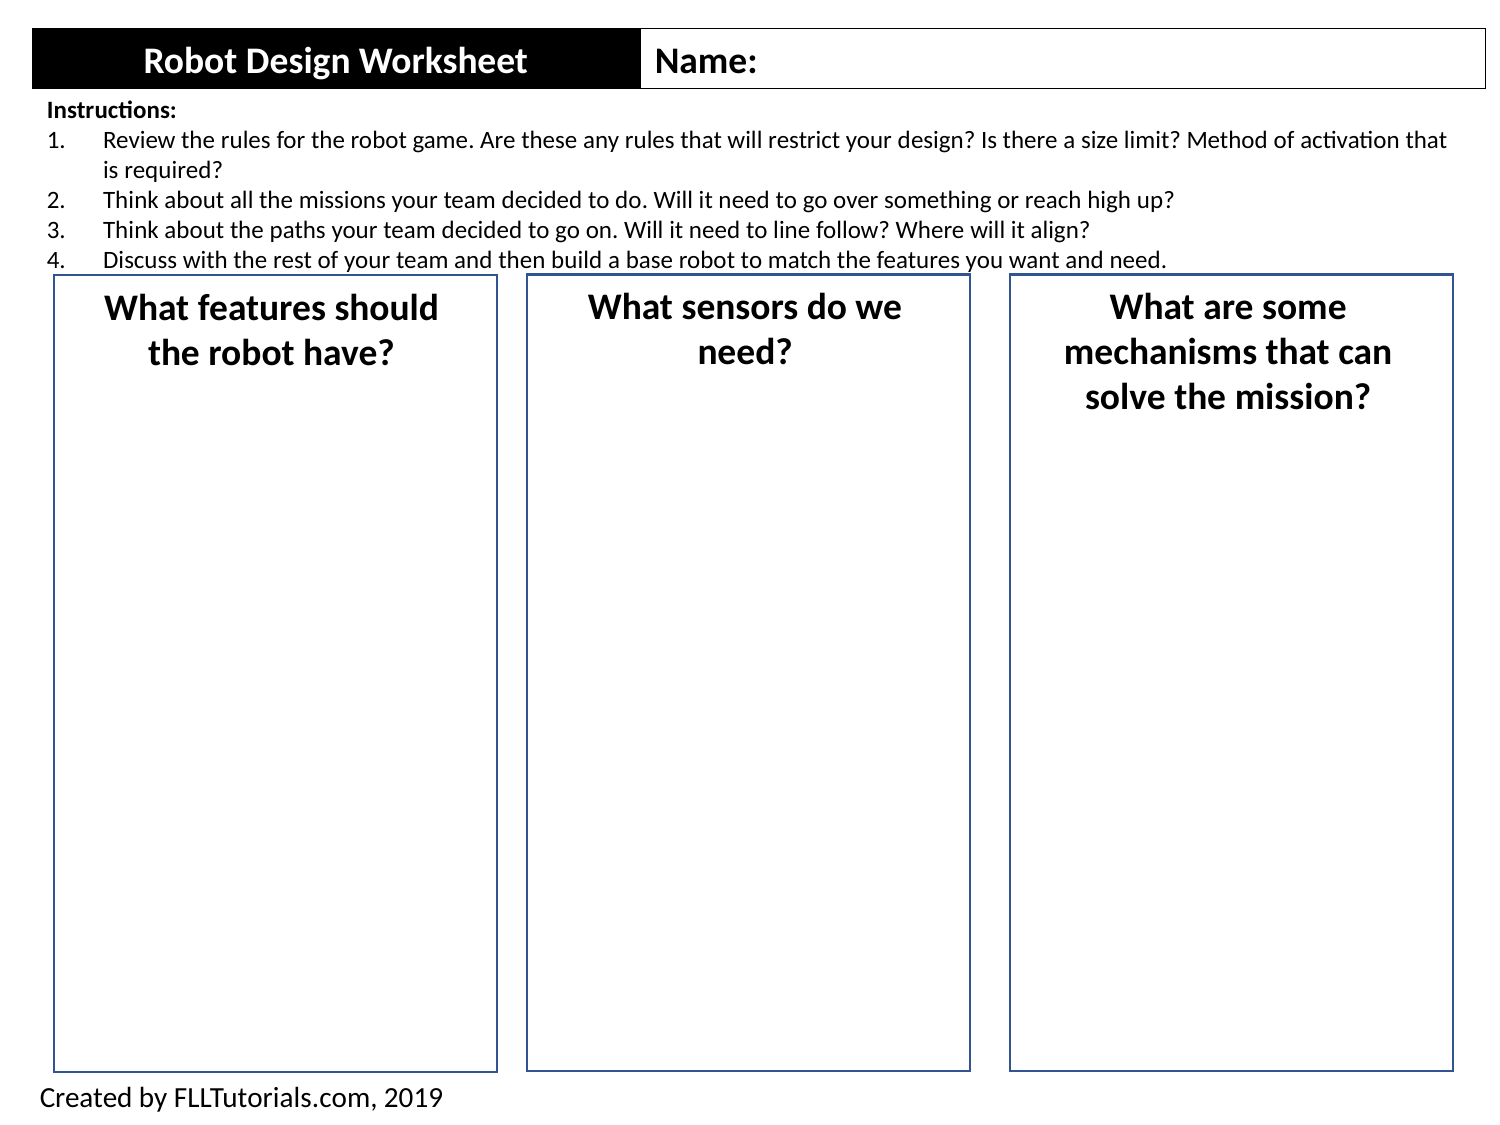

Robot Design Worksheet
Name:
Instructions:
Review the rules for the robot game. Are these any rules that will restrict your design? Is there a size limit? Method of activation that is required?
Think about all the missions your team decided to do. Will it need to go over something or reach high up?
Think about the paths your team decided to go on. Will it need to line follow? Where will it align?
Discuss with the rest of your team and then build a base robot to match the features you want and need.

What sensors do we need?

What are some mechanisms that can solve the mission?

What features should the robot have?
Created by FLLTutorials.com, 2019